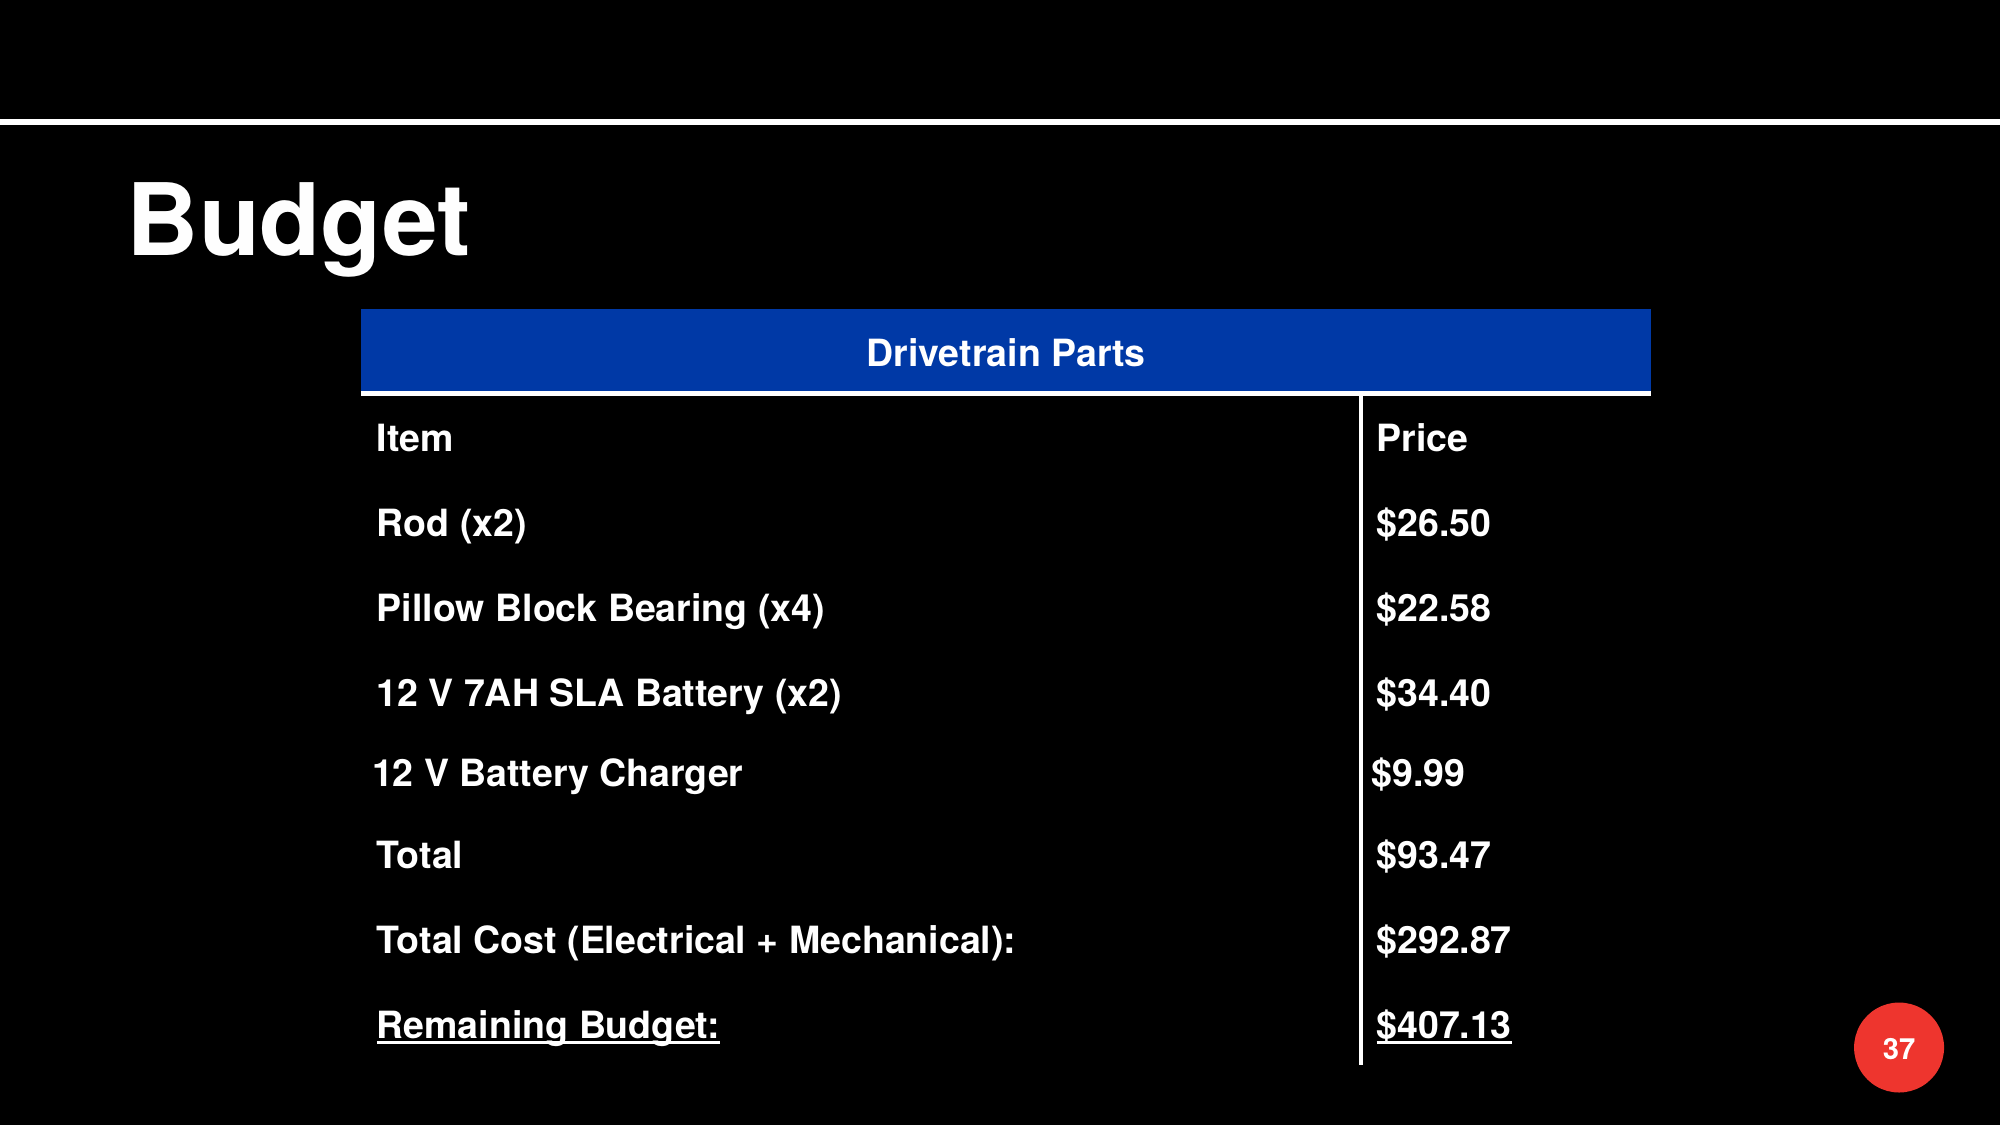

Budget
| Drivetrain Parts |  |
| --- | --- |
| Item | Price |
| Rod (x2) | $26.50 |
| Pillow Block Bearing (x4) | $22.58 |
| 12 V 7AH SLA Battery (x2) | $34.40 |
| 12 V Battery Charger | $9.99 |
| Total | $93.47 |
| Total Cost (Electrical + Mechanical): | $292.87 |
| Remaining Budget: | $407.13 |
37